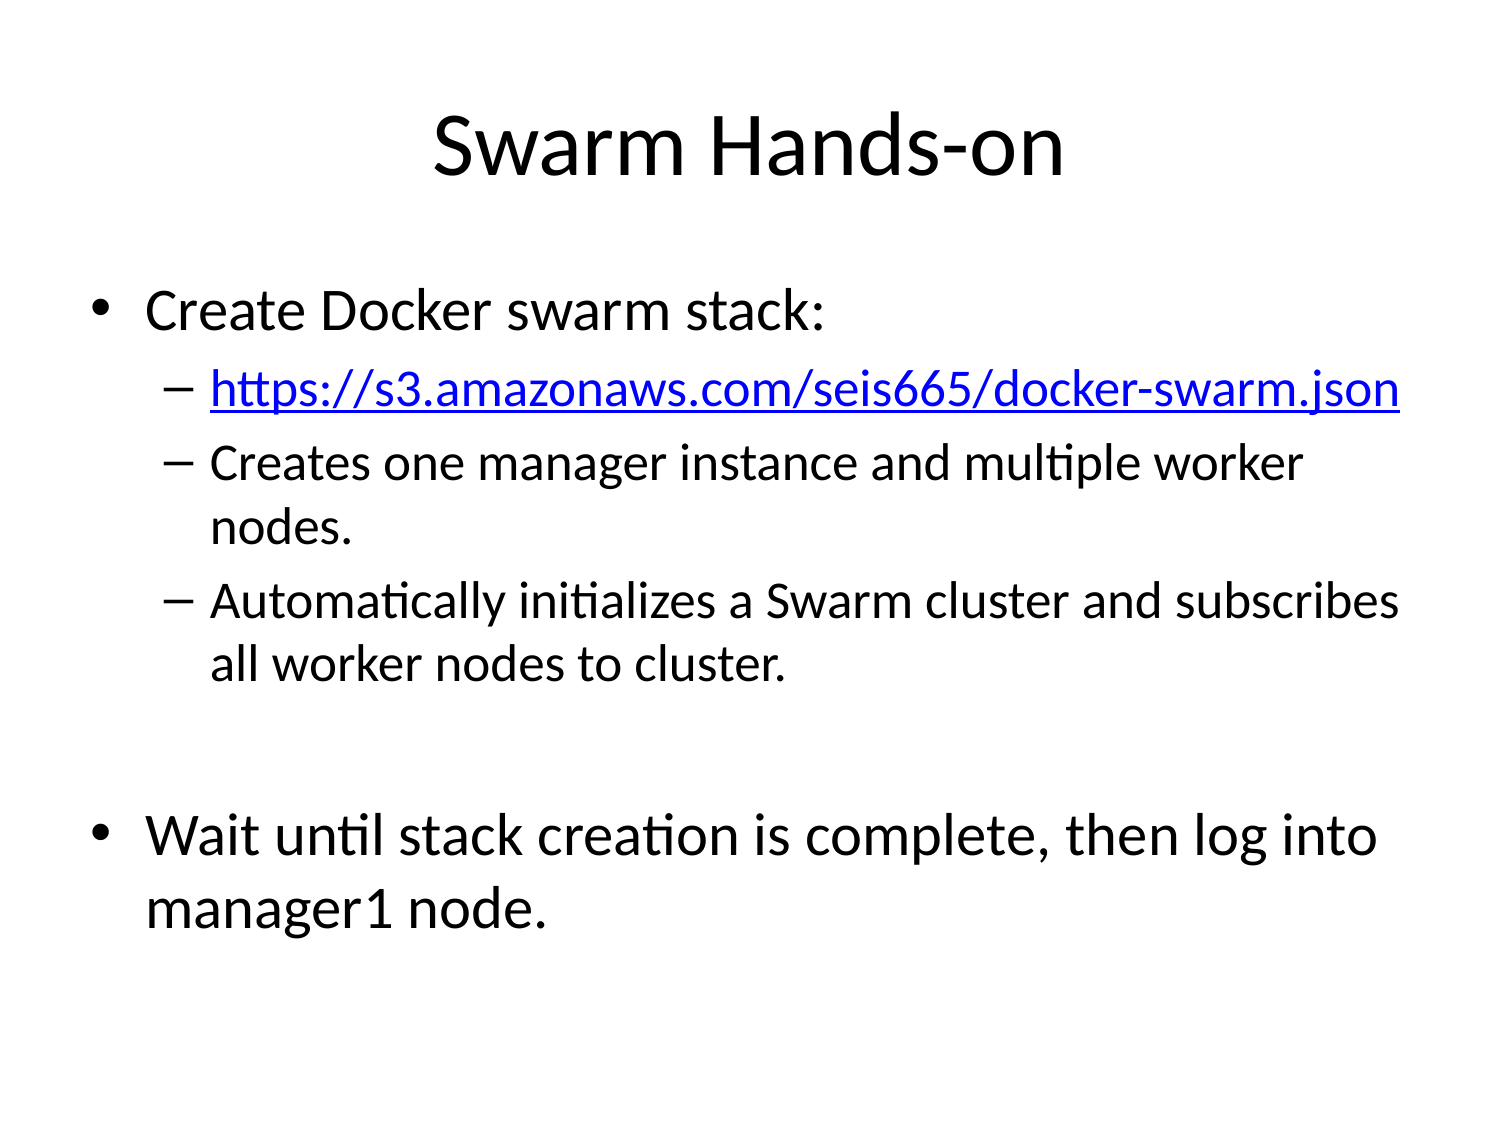

# Swarm Hands-on
Create Docker swarm stack:
https://s3.amazonaws.com/seis665/docker-swarm.json
Creates one manager instance and multiple worker nodes.
Automatically initializes a Swarm cluster and subscribes all worker nodes to cluster.

Wait until stack creation is complete, then log into manager1 node.